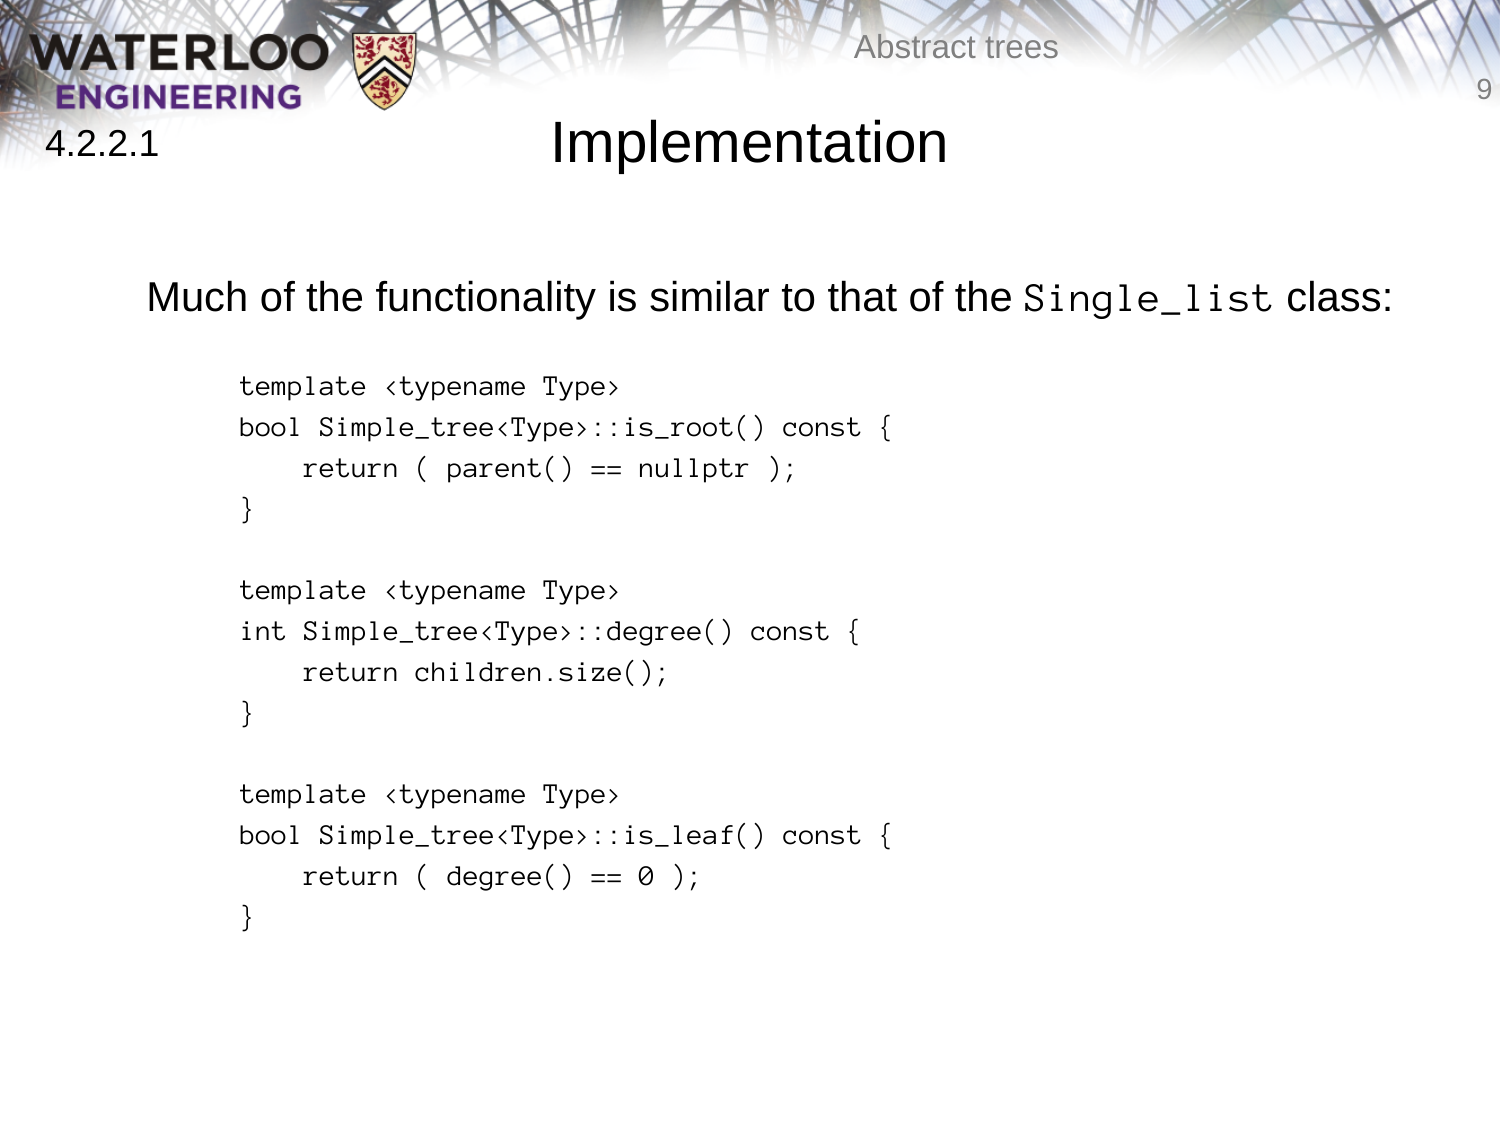

# Implementation
4.2.2.1
	Much of the functionality is similar to that of the Single_list class:

template <typename Type>
bool Simple_tree<Type>::is_root() const {
    return ( parent() == nullptr );
}

template <typename Type>
int Simple_tree<Type>::degree() const {
    return children.size();
}

template <typename Type>
bool Simple_tree<Type>::is_leaf() const {
    return ( degree() == 0 );
}